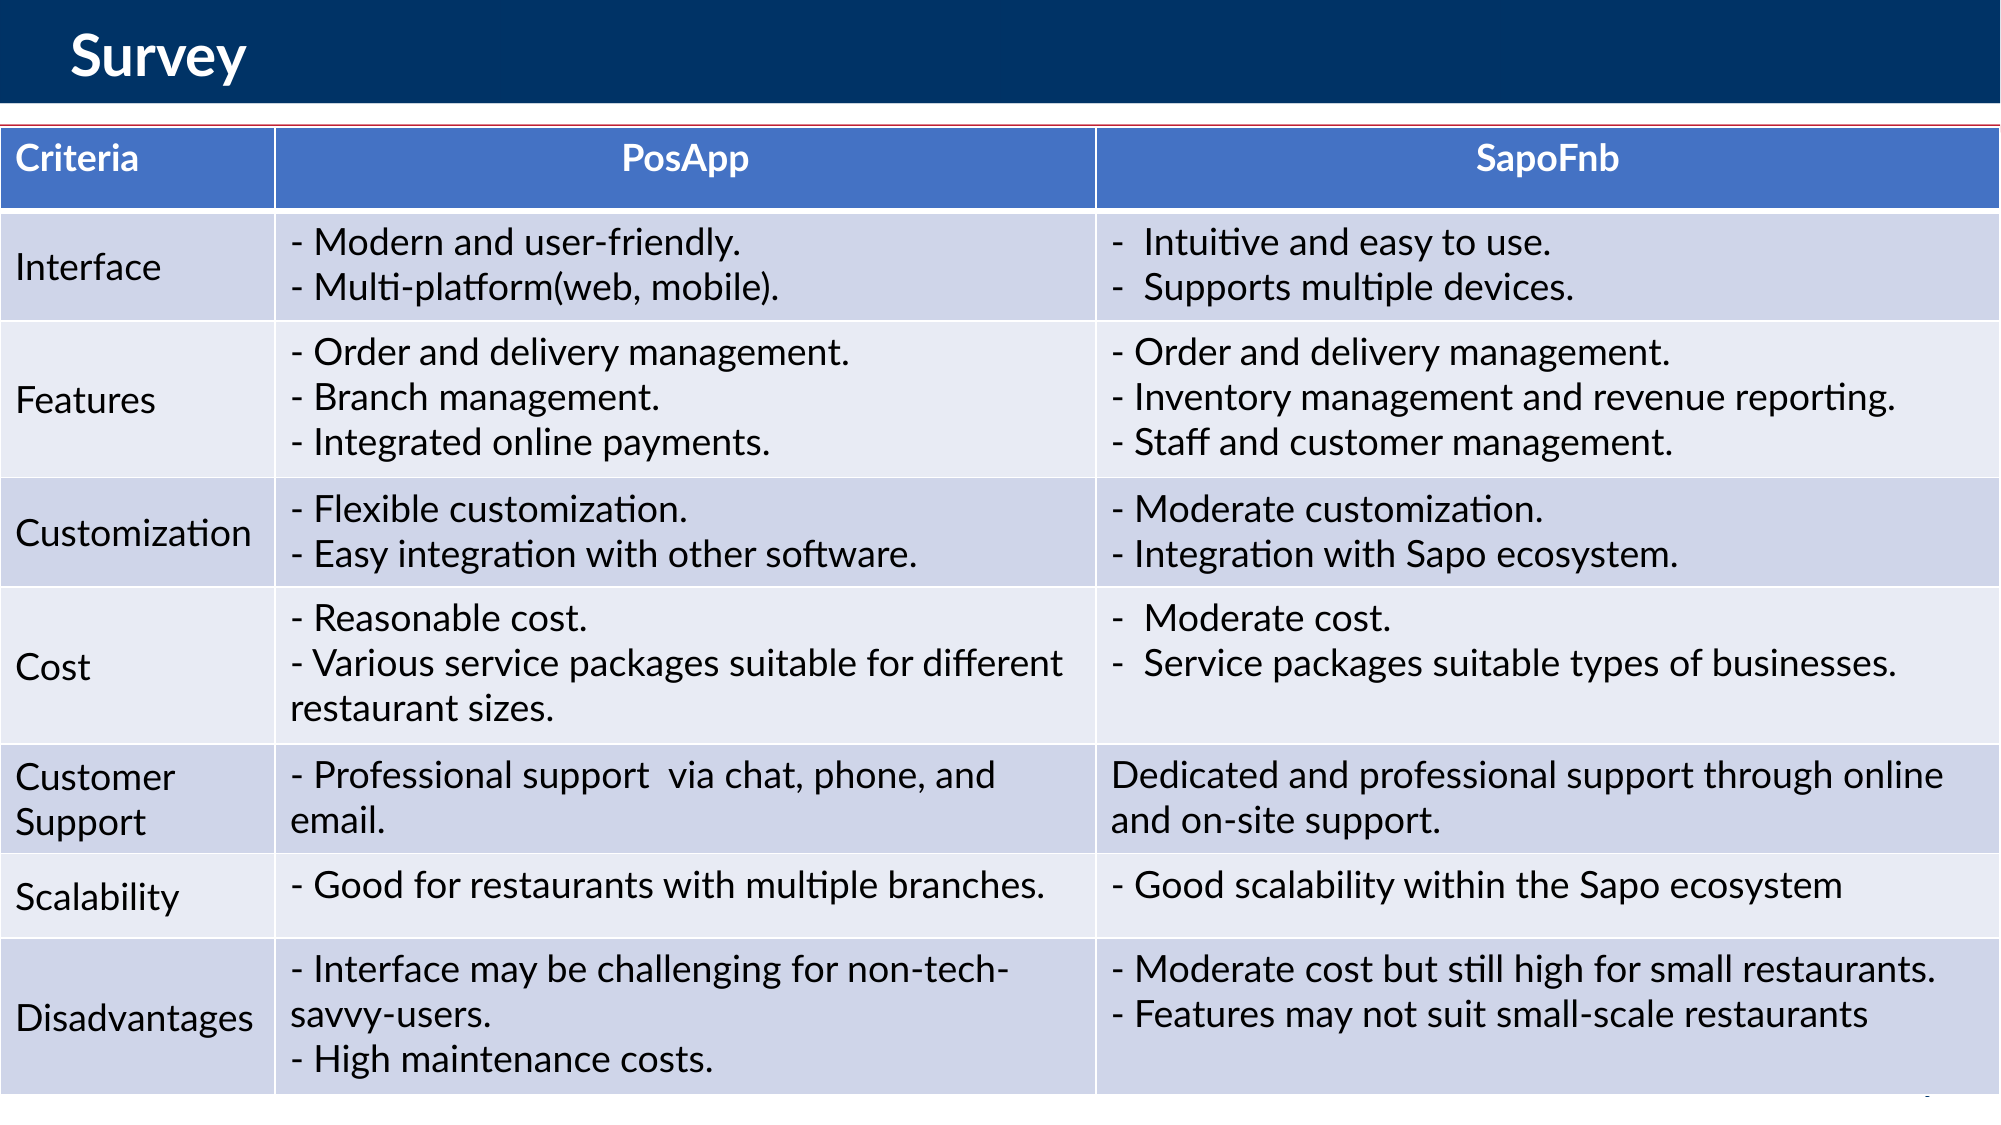

# Survey
| Criteria | PosApp | SapoFnb |
| --- | --- | --- |
| Interface | - Modern and user-friendly. - Multi-platform(web, mobile). | - Intuitive and easy to use. - Supports multiple devices. |
| Features | - Order and delivery management. - Branch management. - Integrated online payments. | - Order and delivery management. - Inventory management and revenue reporting. - Staff and customer management. |
| Customization | - Flexible customization. - Easy integration with other software. | - Moderate customization. - Integration with Sapo ecosystem. |
| Cost | - Reasonable cost. - Various service packages suitable for different restaurant sizes. | - Moderate cost. - Service packages suitable types of businesses. |
| Customer Support | - Professional support via chat, phone, and email. | Dedicated and professional support through online and on-site support. |
| Scalability | - Good for restaurants with multiple branches. | - Good scalability within the Sapo ecosystem |
| Disadvantages | - Interface may be challenging for non-tech-savvy-users. - High maintenance costs. | - Moderate cost but still high for small restaurants. - Features may not suit small-scale restaurants |
9